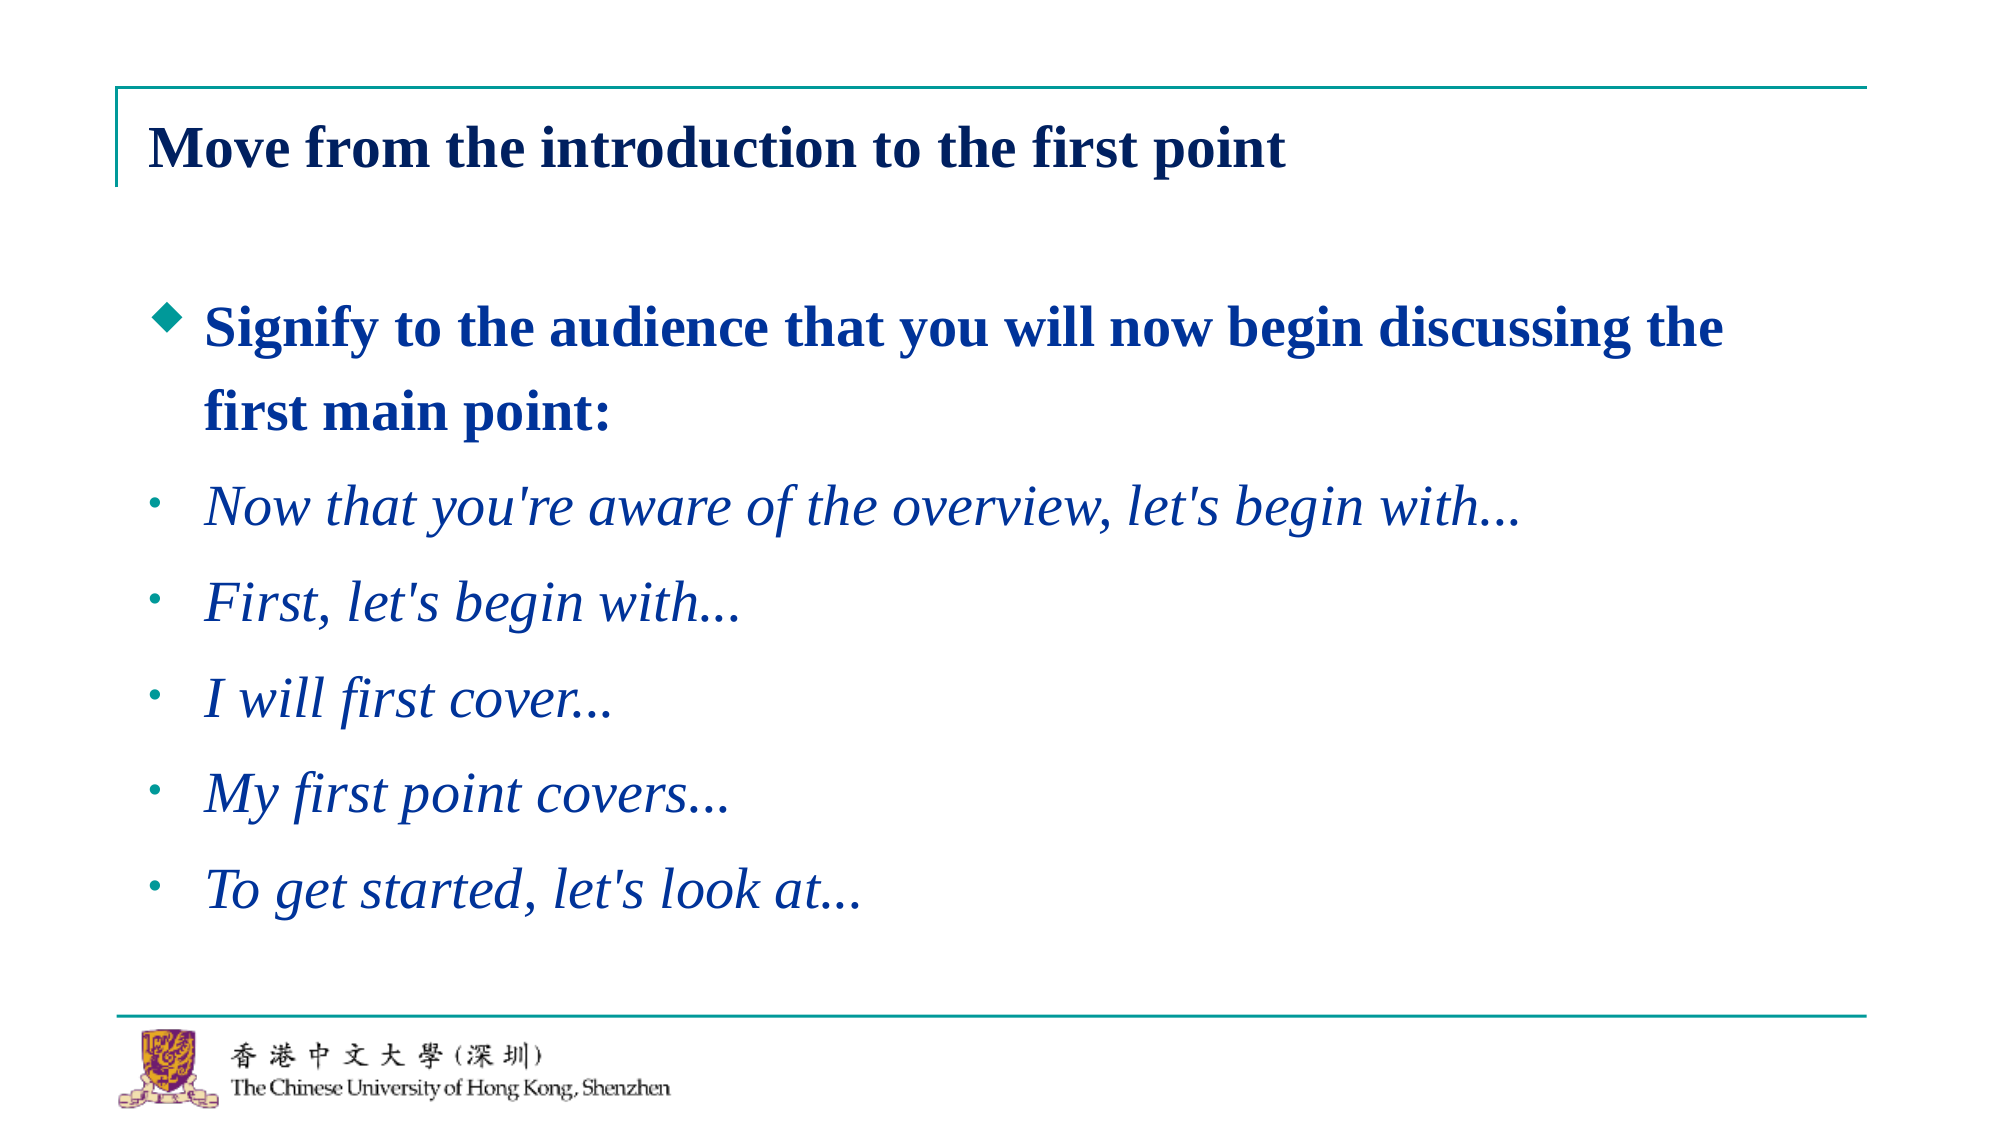

# Move from the introduction to the first point
Signify to the audience that you will now begin discussing the first main point:
Now that you're aware of the overview, let's begin with...
First, let's begin with...
I will first cover...
My first point covers...
To get started, let's look at...